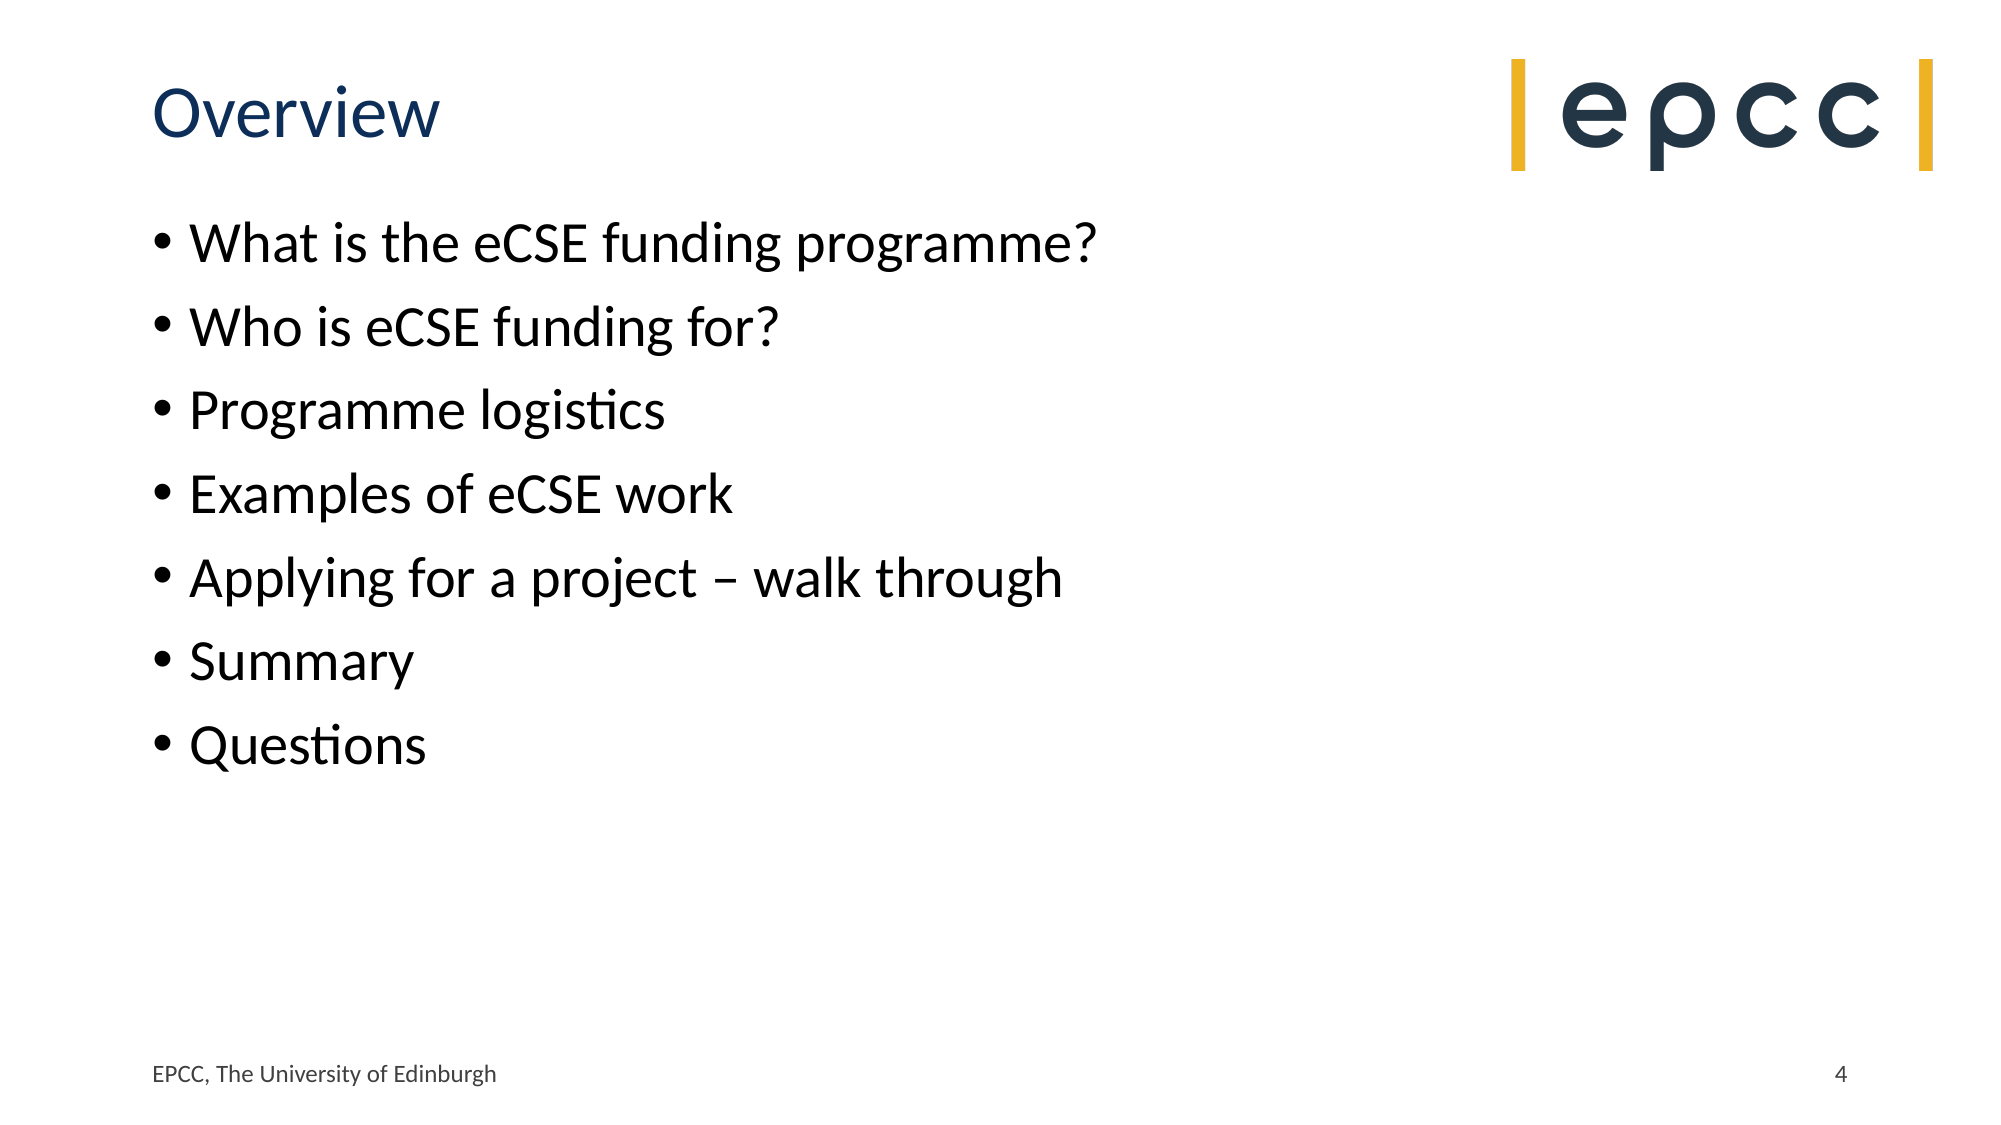

# Overview
What is the eCSE funding programme?
Who is eCSE funding for?
Programme logistics
Examples of eCSE work
Applying for a project – walk through
Summary
Questions

EPCC, The University of Edinburgh
4